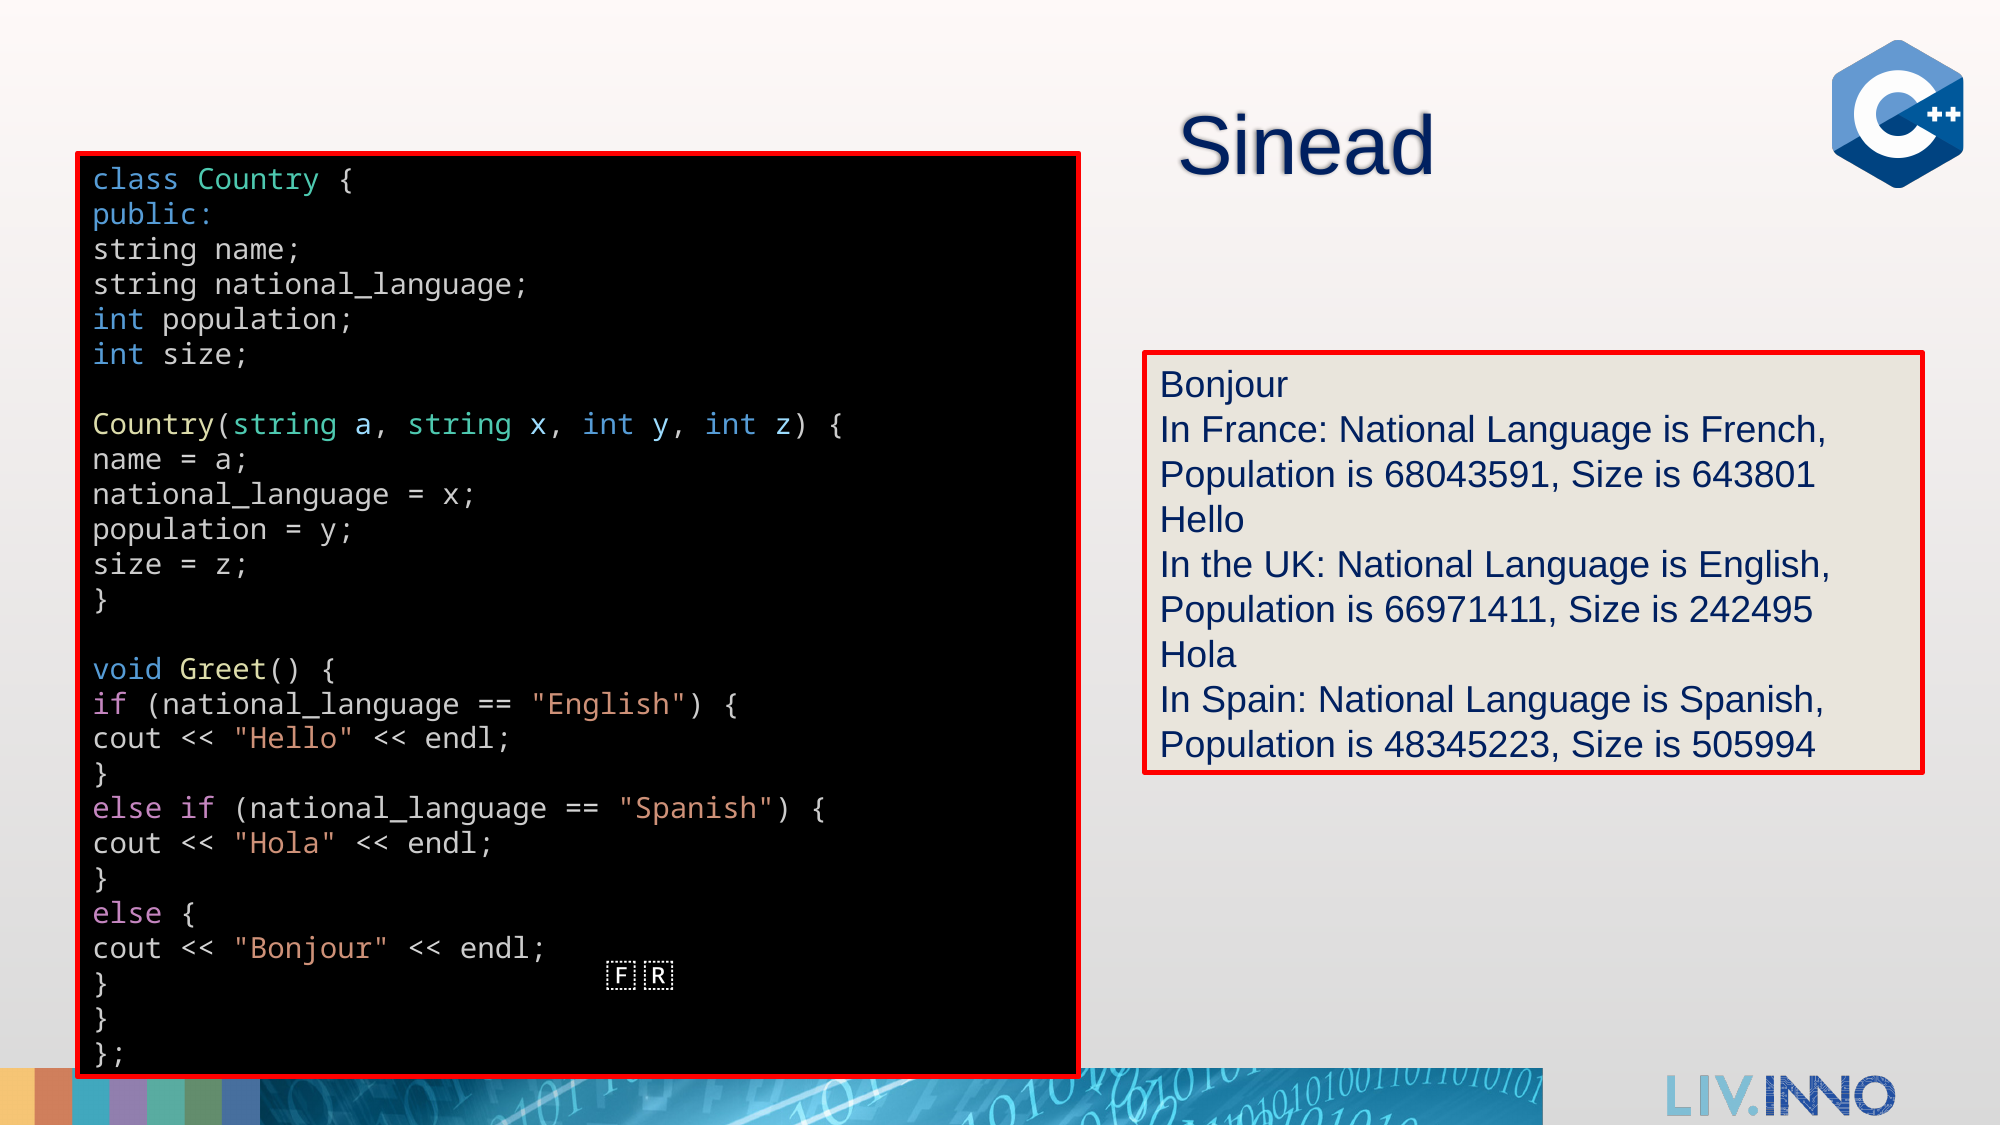

# Sinead
class Country {
public:
string name;
string national_language;
int population;
int size;
Country(string a, string x, int y, int z) {
name = a;
national_language = x;
population = y;
size = z;
}
void Greet() {
if (national_language == "English") {
cout << "Hello" << endl;
}
else if (national_language == "Spanish") {
cout << "Hola" << endl;
}
else {
cout << "Bonjour" << endl;
}
}
};
Bonjour
In France: National Language is French, Population is 68043591, Size is 643801
Hello
In the UK: National Language is English, Population is 66971411, Size is 242495
Hola
In Spain: National Language is Spanish, Population is 48345223, Size is 505994
🇫🇷